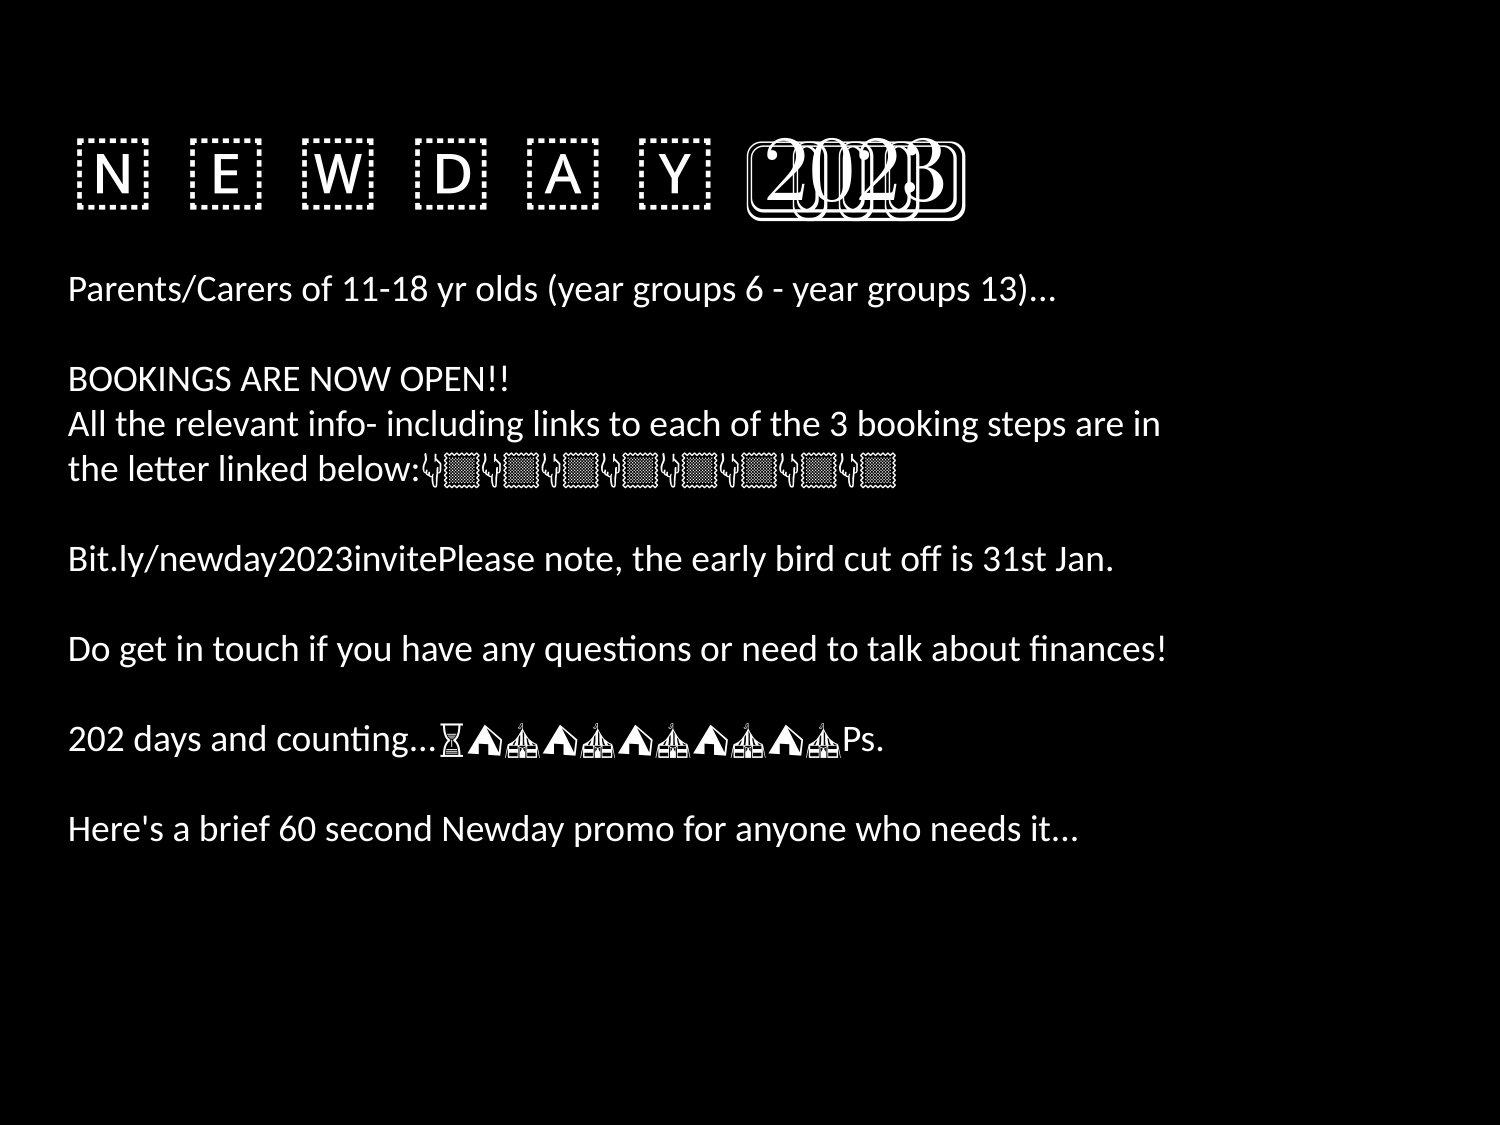

🇳 🇪 🇼 🇩 🇦 🇾  2⃣0⃣2⃣3⃣

Parents/Carers of 11-18 yr olds (year groups 6 - year groups 13)...

BOOKINGS ARE NOW OPEN!!
All the relevant info- including links to each of the 3 booking steps are in
the letter linked below:👇🏼👇🏼👇🏼👇🏼👇🏼👇🏼👇🏼👇🏼

Bit.ly/newday2023invitePlease note, the early bird cut off is 31st Jan.

Do get in touch if you have any questions or need to talk about finances!

202 days and counting...⏳⛺🎪⛺🎪⛺🎪⛺🎪⛺🎪Ps.

Here's a brief 60 second Newday promo for anyone who needs it...